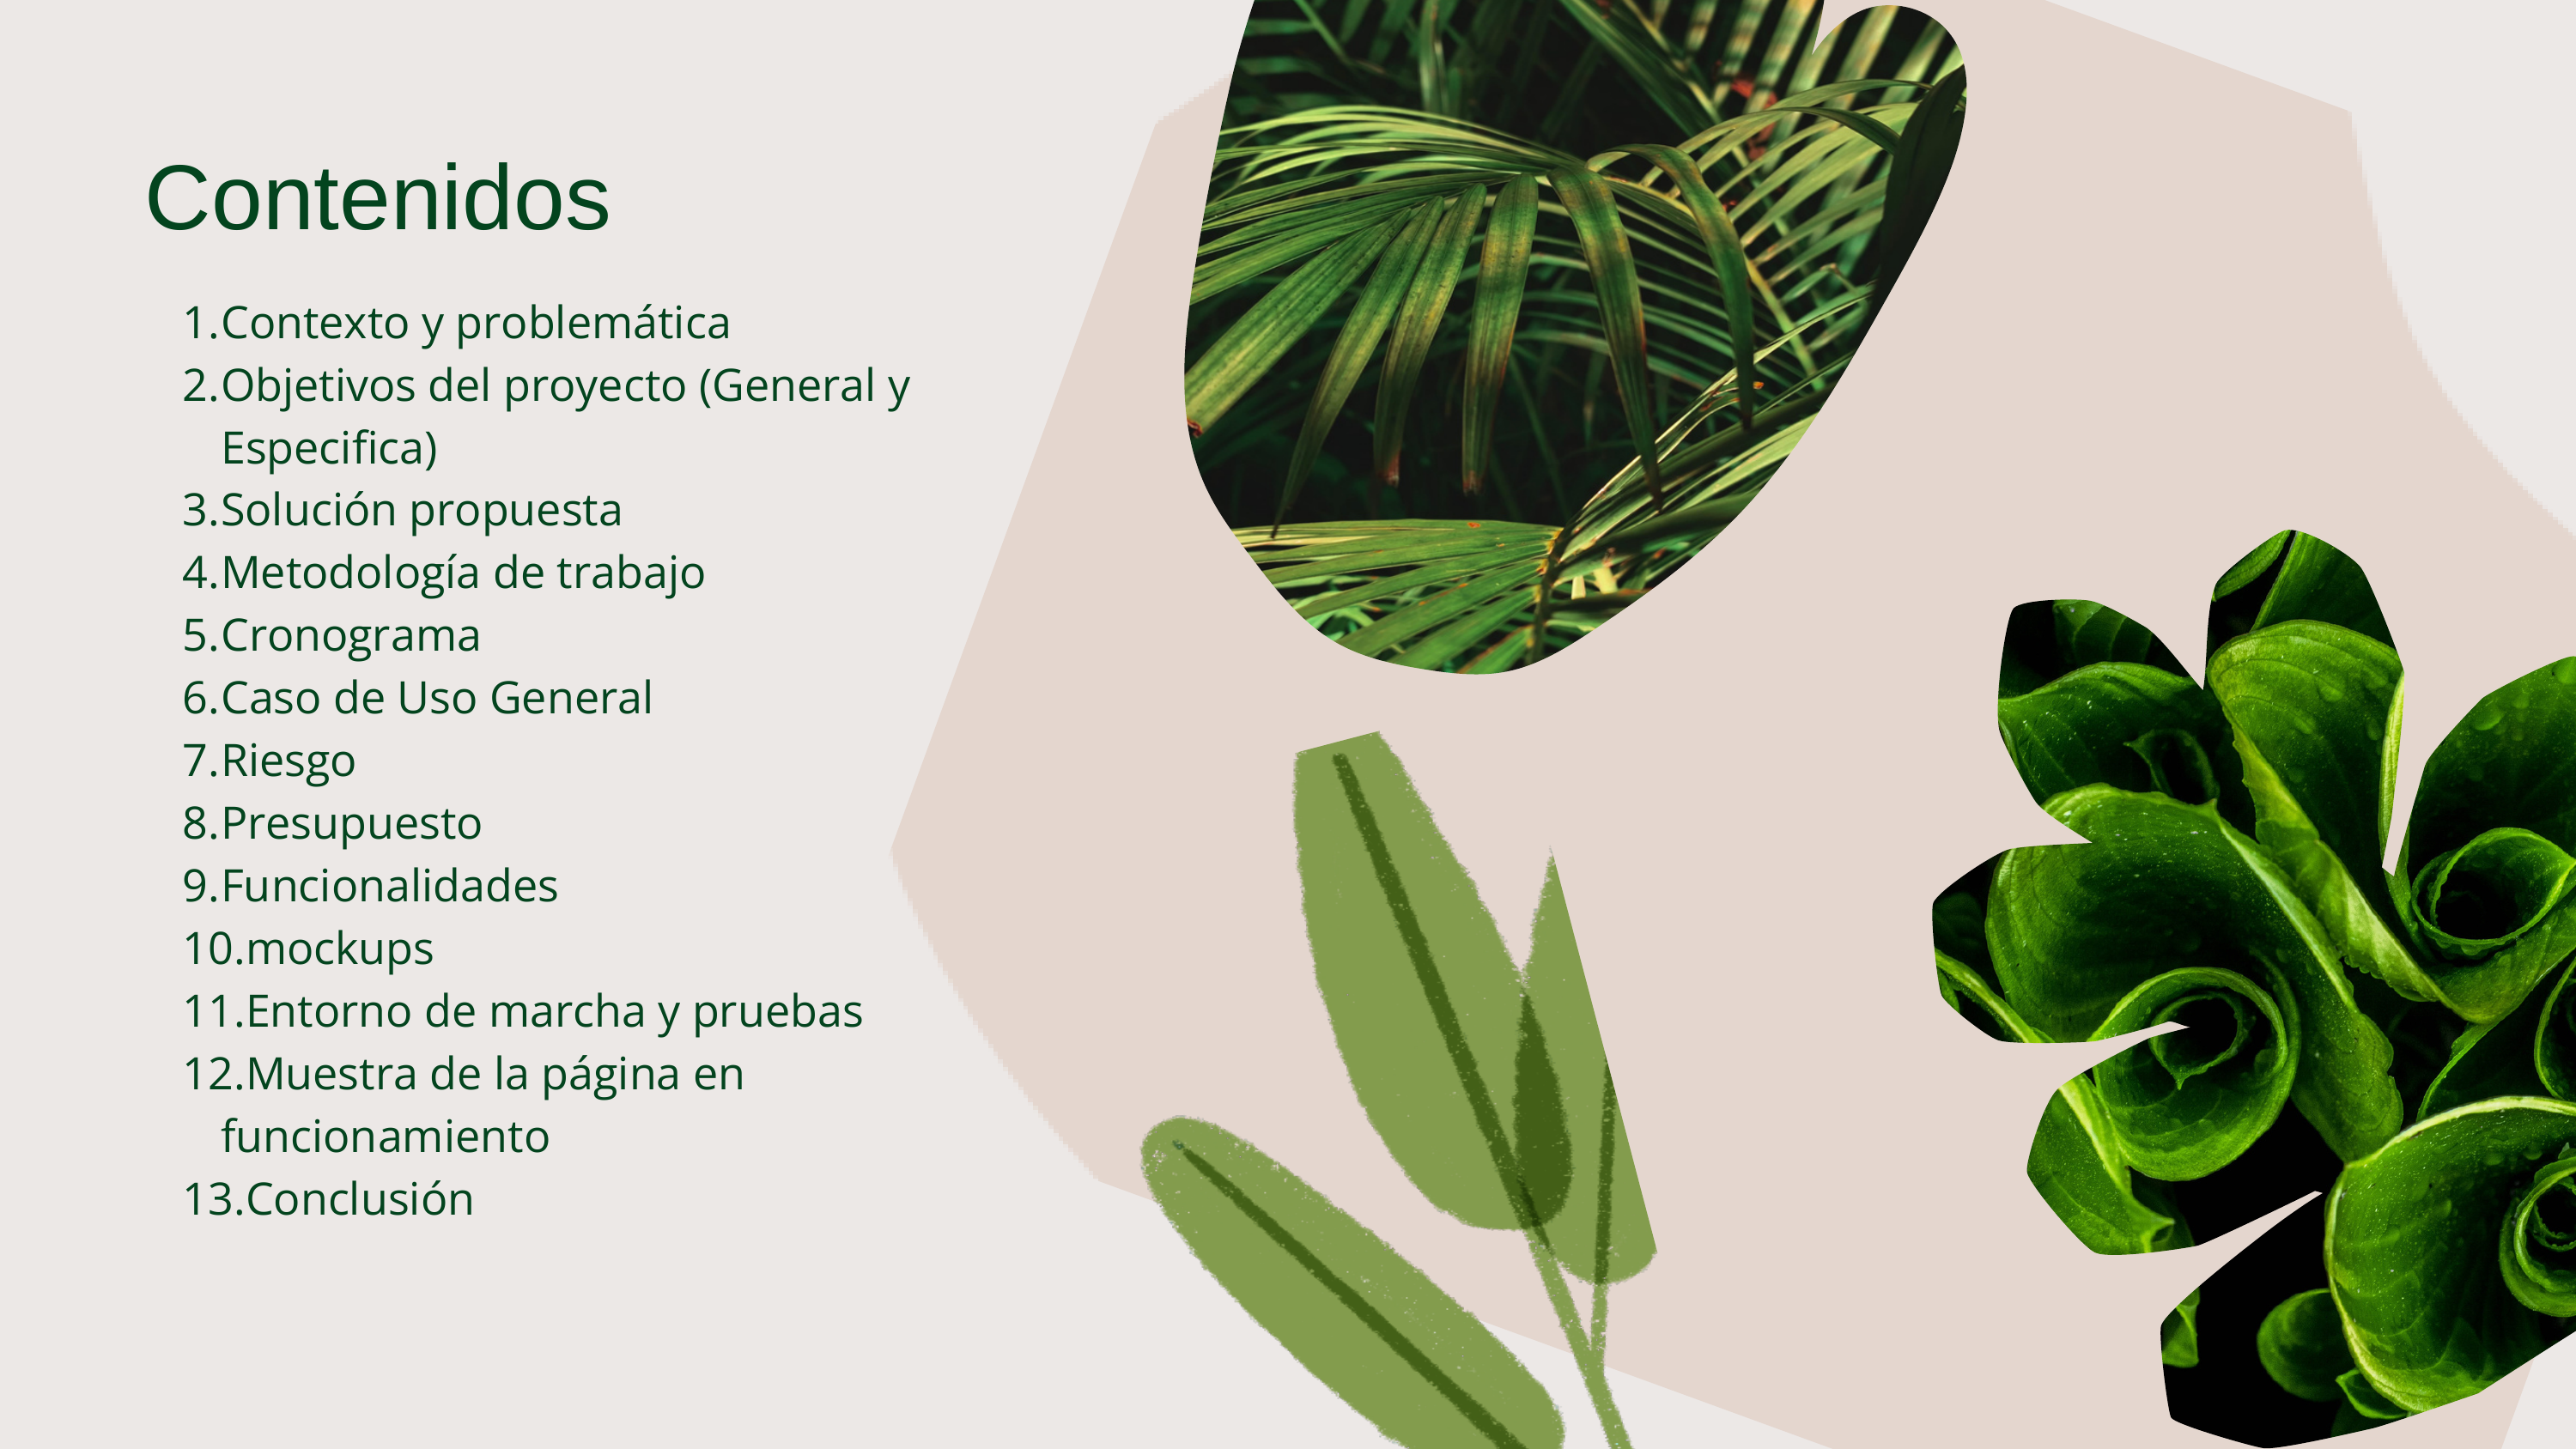

Contenidos
Contexto y problemática
Objetivos del proyecto (General y Especifica)
Solución propuesta
Metodología de trabajo
Cronograma
Caso de Uso General
Riesgo
Presupuesto
Funcionalidades
mockups
Entorno de marcha y pruebas
Muestra de la página en funcionamiento
Conclusión